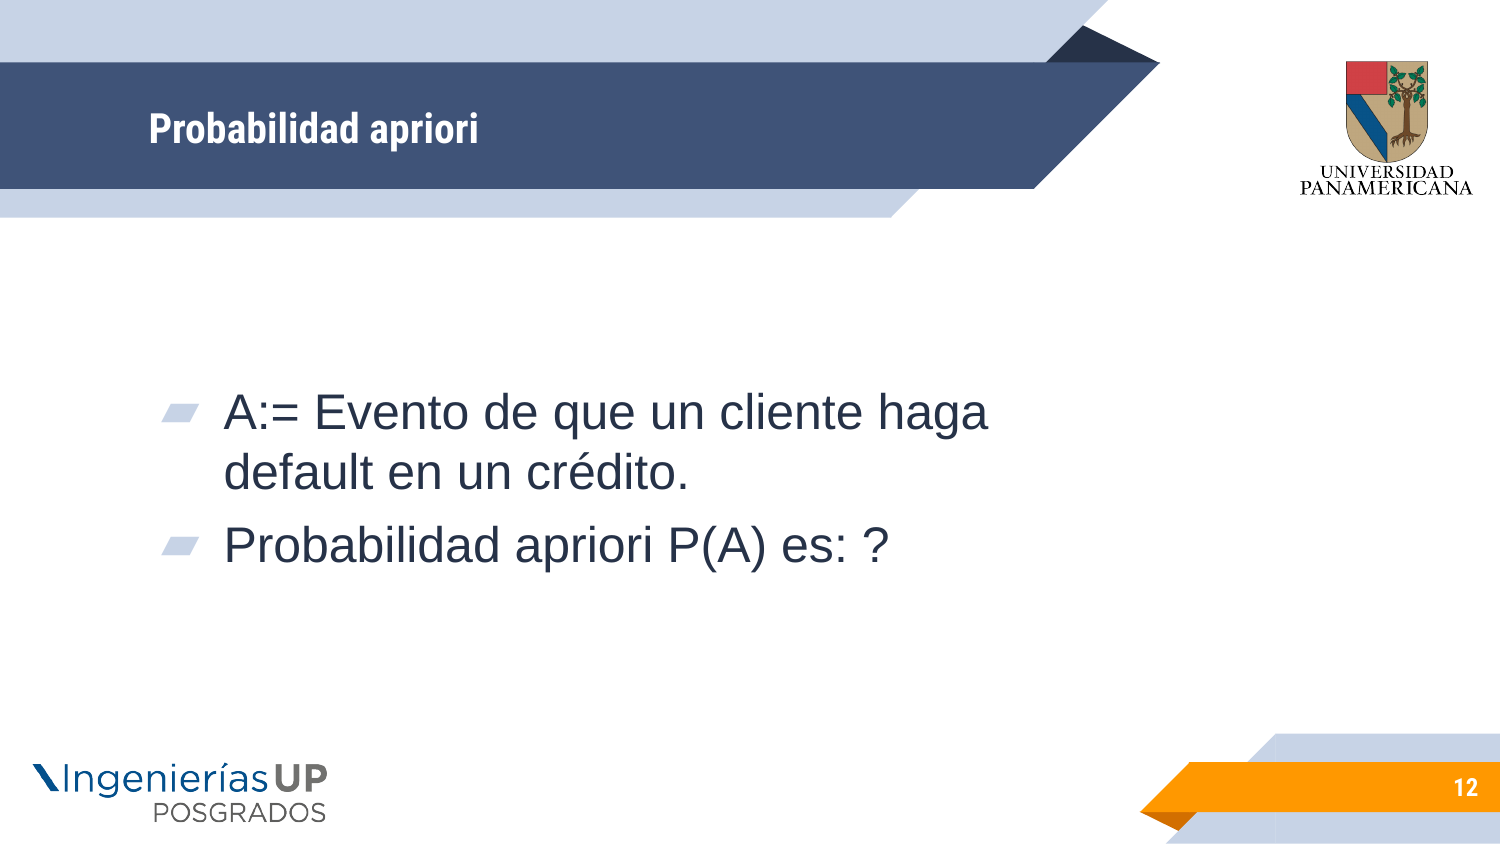

# Probabilidad apriori
A:= Evento de que un cliente haga default en un crédito.
Probabilidad apriori P(A) es: ?
12